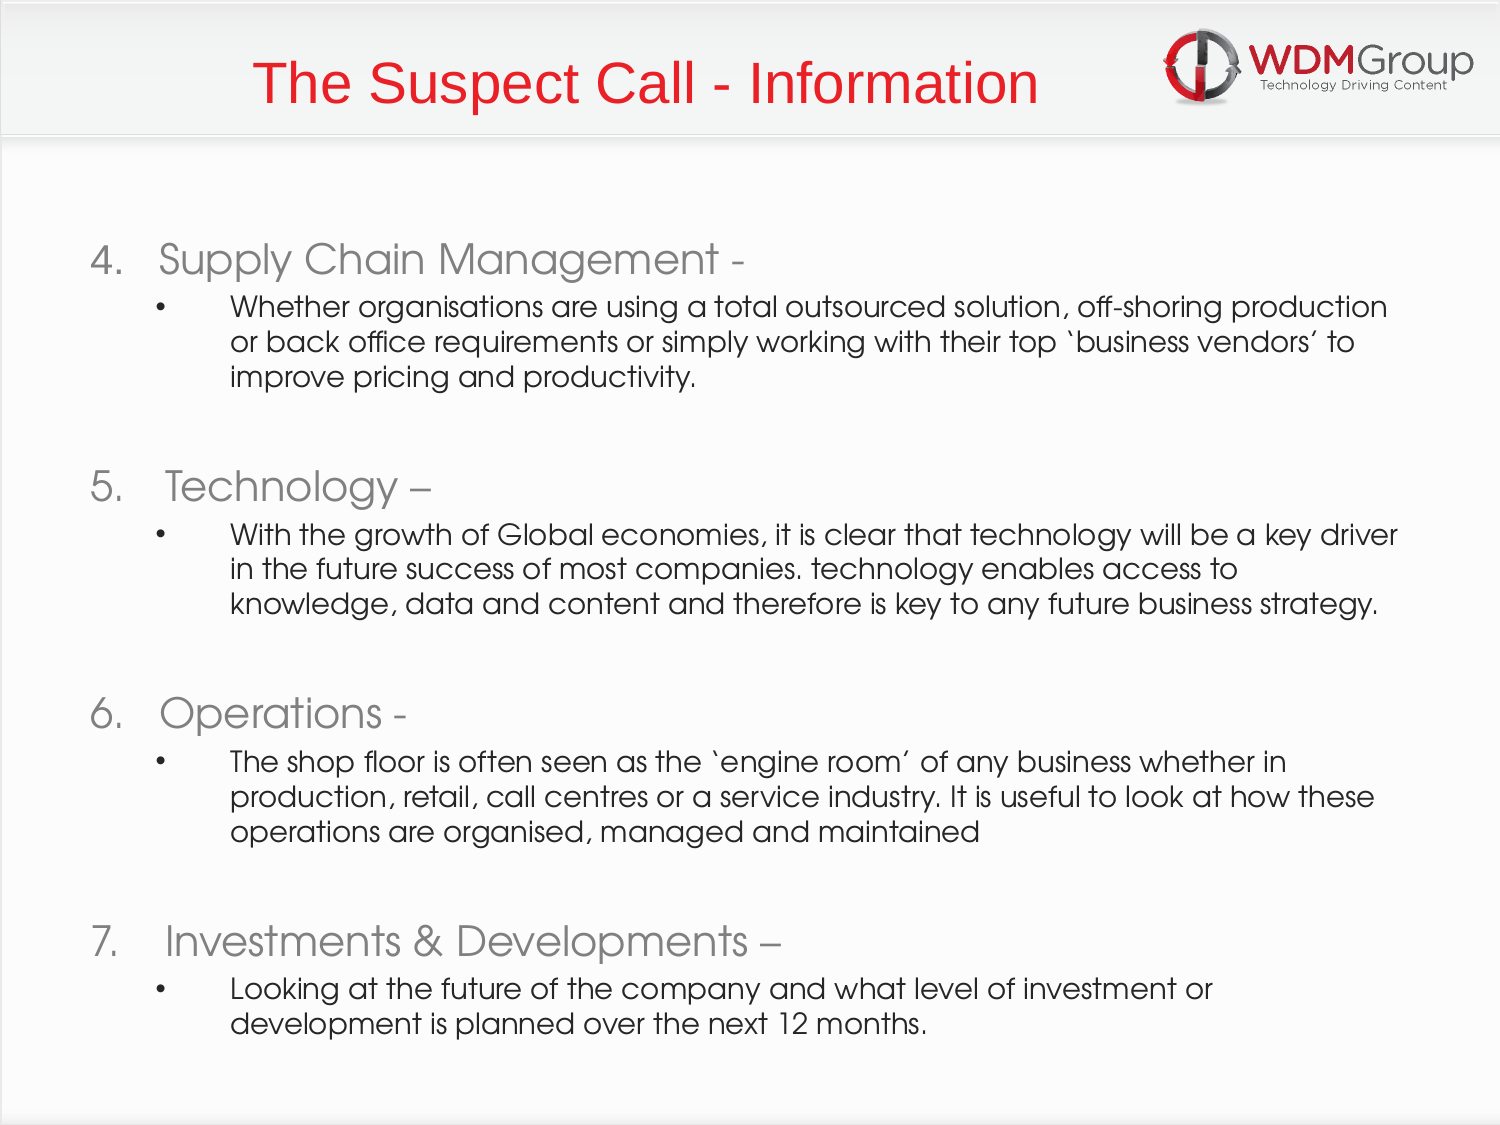

The Suspect Call - Information
4.   Supply Chain Management -
Whether organisations are using a total outsourced solution, off-shoring production or back office requirements or simply working with their top ‘business vendors’ to improve pricing and productivity.

Technology –
With the growth of Global economies, it is clear that technology will be a key driver in the future success of most companies. technology enables access to knowledge, data and content and therefore is key to any future business strategy.

6.   Operations -
The shop floor is often seen as the ‘engine room’ of any business whether in production, retail, call centres or a service industry. It is useful to look at how these operations are organised, managed and maintained

Investments & Developments –
Looking at the future of the company and what level of investment or development is planned over the next 12 months.